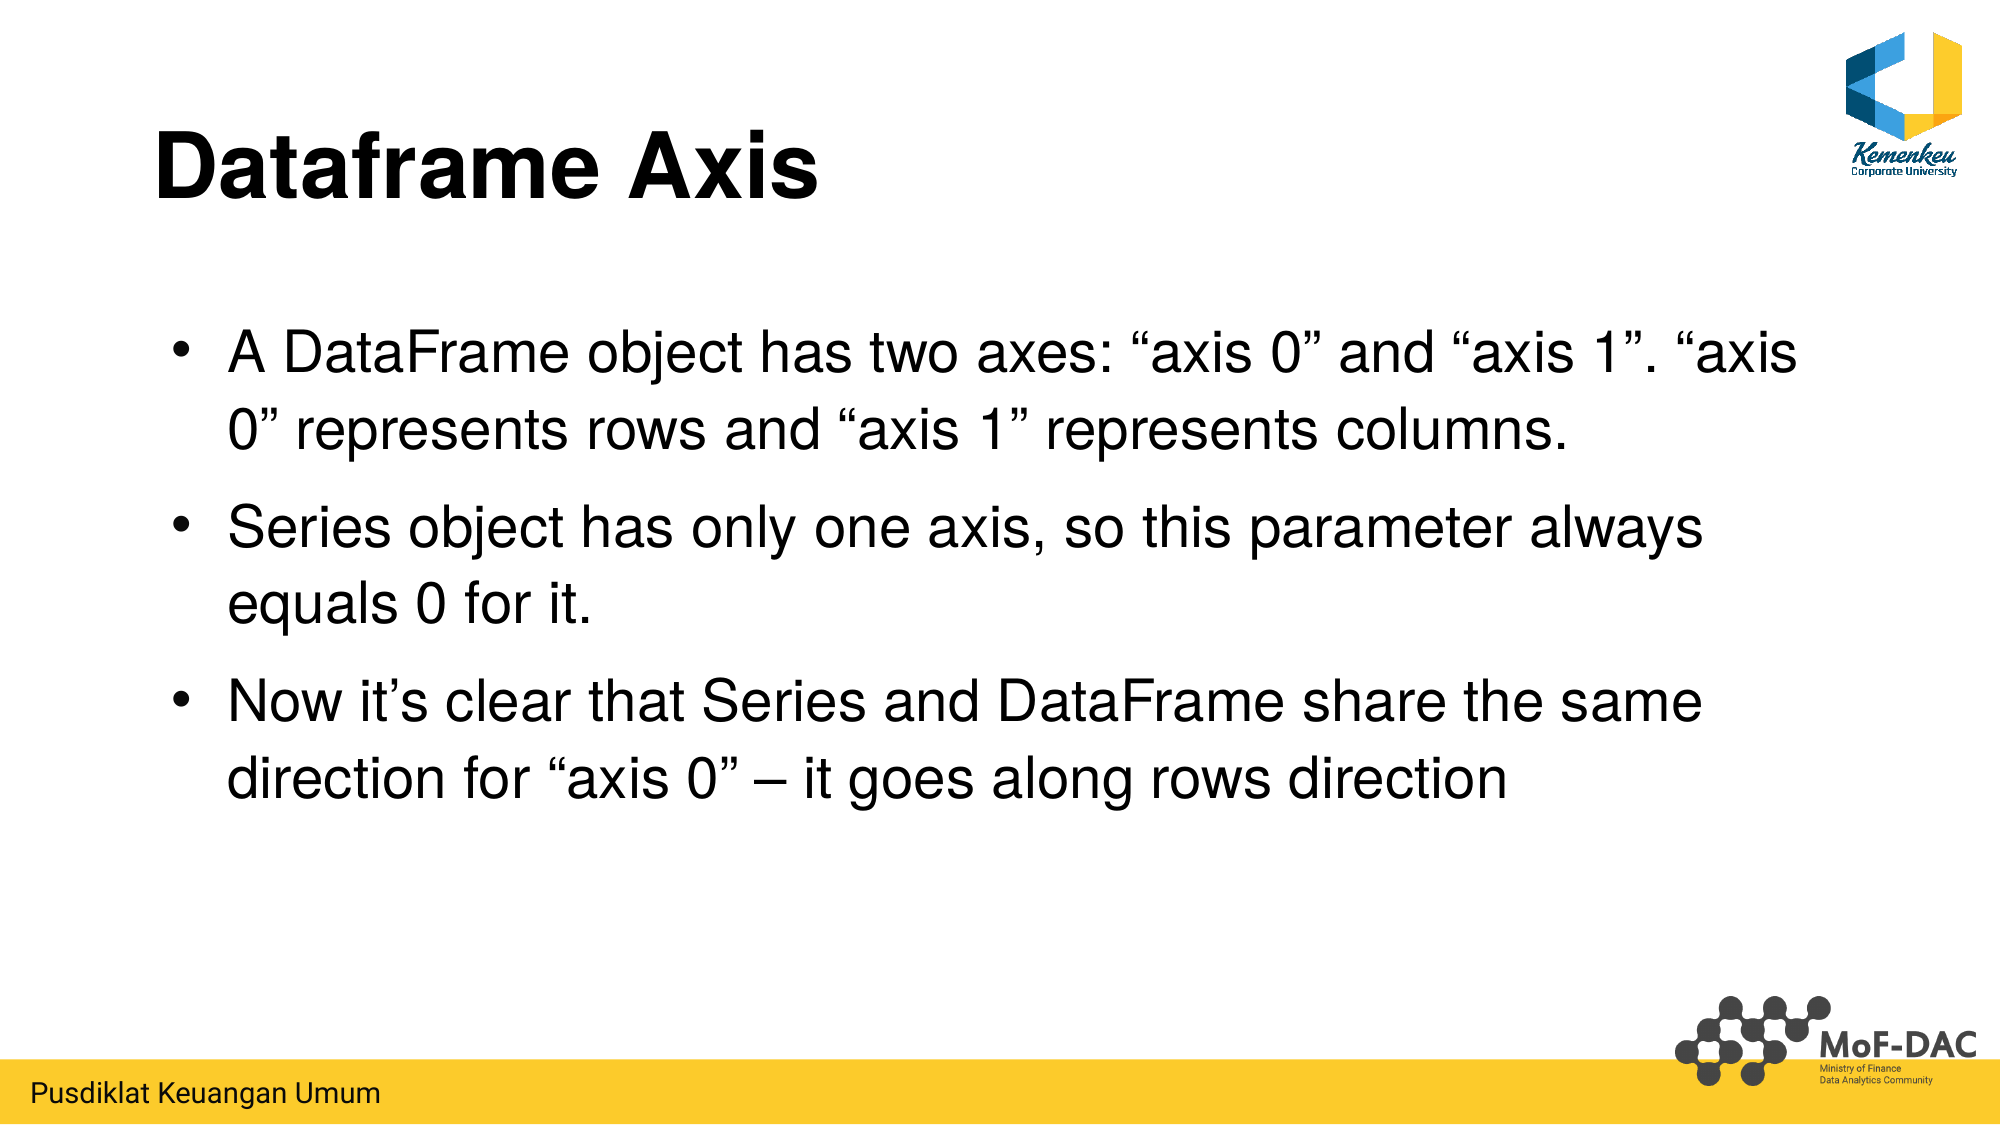

# Dataframe Axis
A DataFrame object has two axes: “axis 0” and “axis 1”. “axis 0” represents rows and “axis 1” represents columns.
Series object has only one axis, so this parameter always equals 0 for it.
Now it’s clear that Series and DataFrame share the same direction for “axis 0” – it goes along rows direction